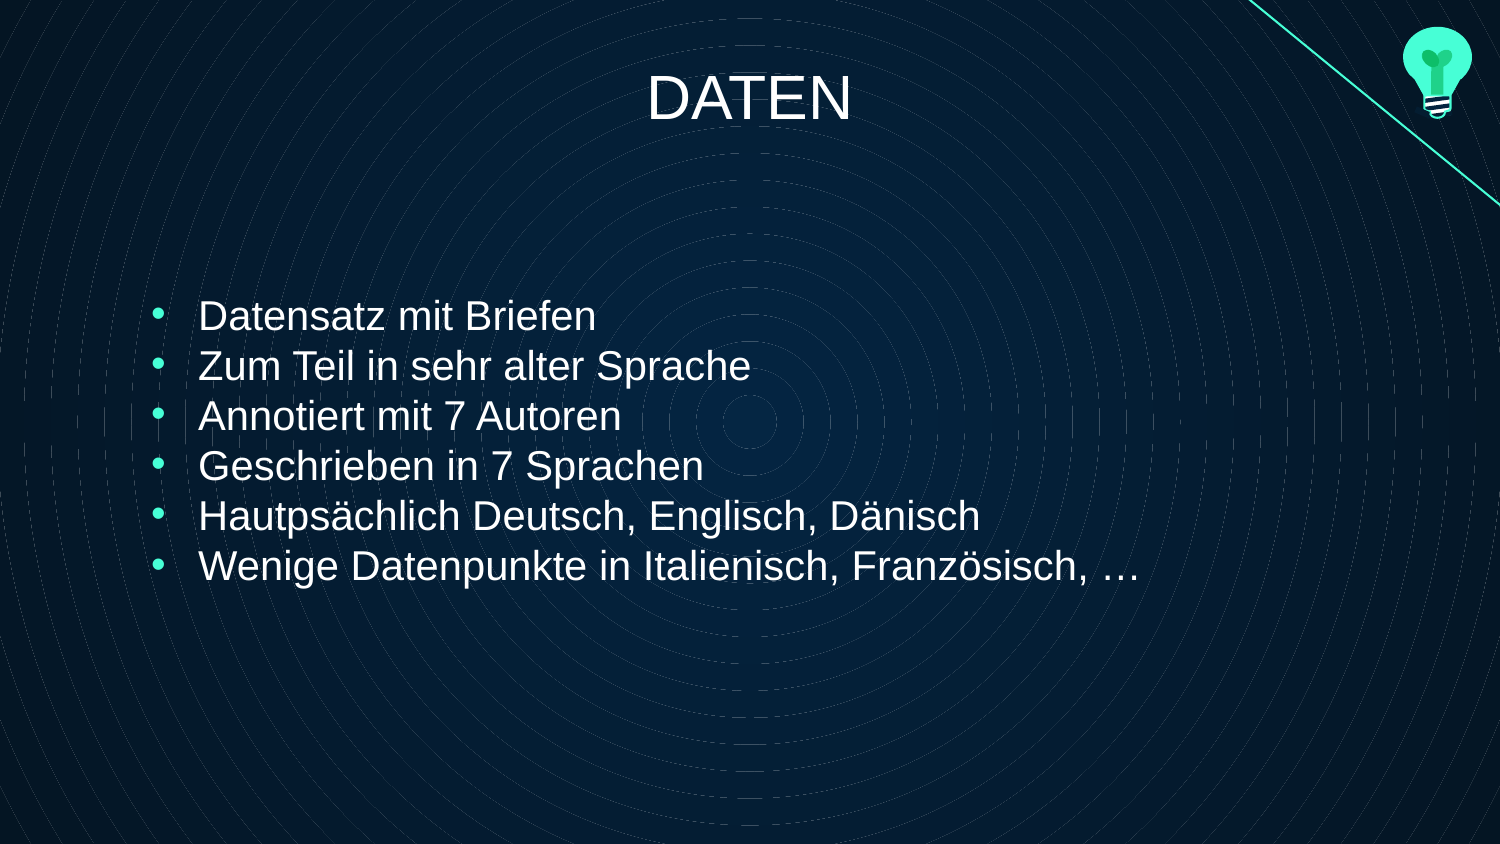

DATEN
Datensatz mit Briefen
Zum Teil in sehr alter Sprache
Annotiert mit 7 Autoren
Geschrieben in 7 Sprachen
Hautpsächlich Deutsch, Englisch, Dänisch
Wenige Datenpunkte in Italienisch, Französisch, …